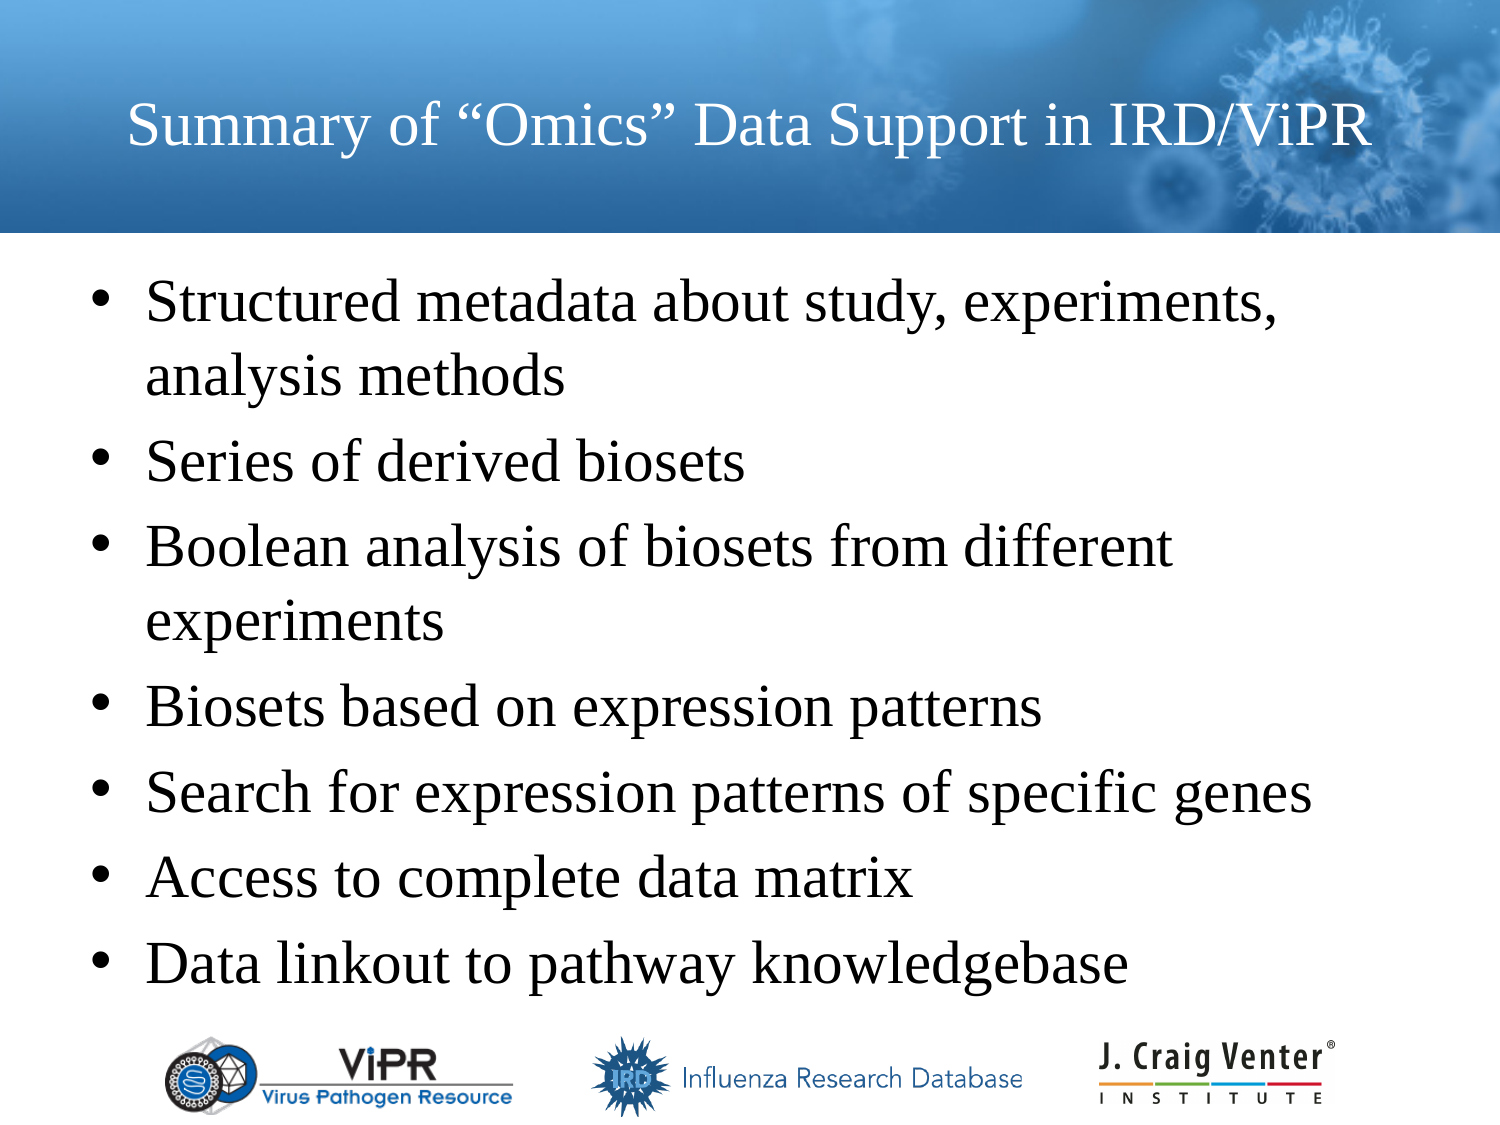

# Summary of “Omics” Data Support in IRD/ViPR
Structured metadata about study, experiments, analysis methods
Series of derived biosets
Boolean analysis of biosets from different experiments
Biosets based on expression patterns
Search for expression patterns of specific genes
Access to complete data matrix
Data linkout to pathway knowledgebase